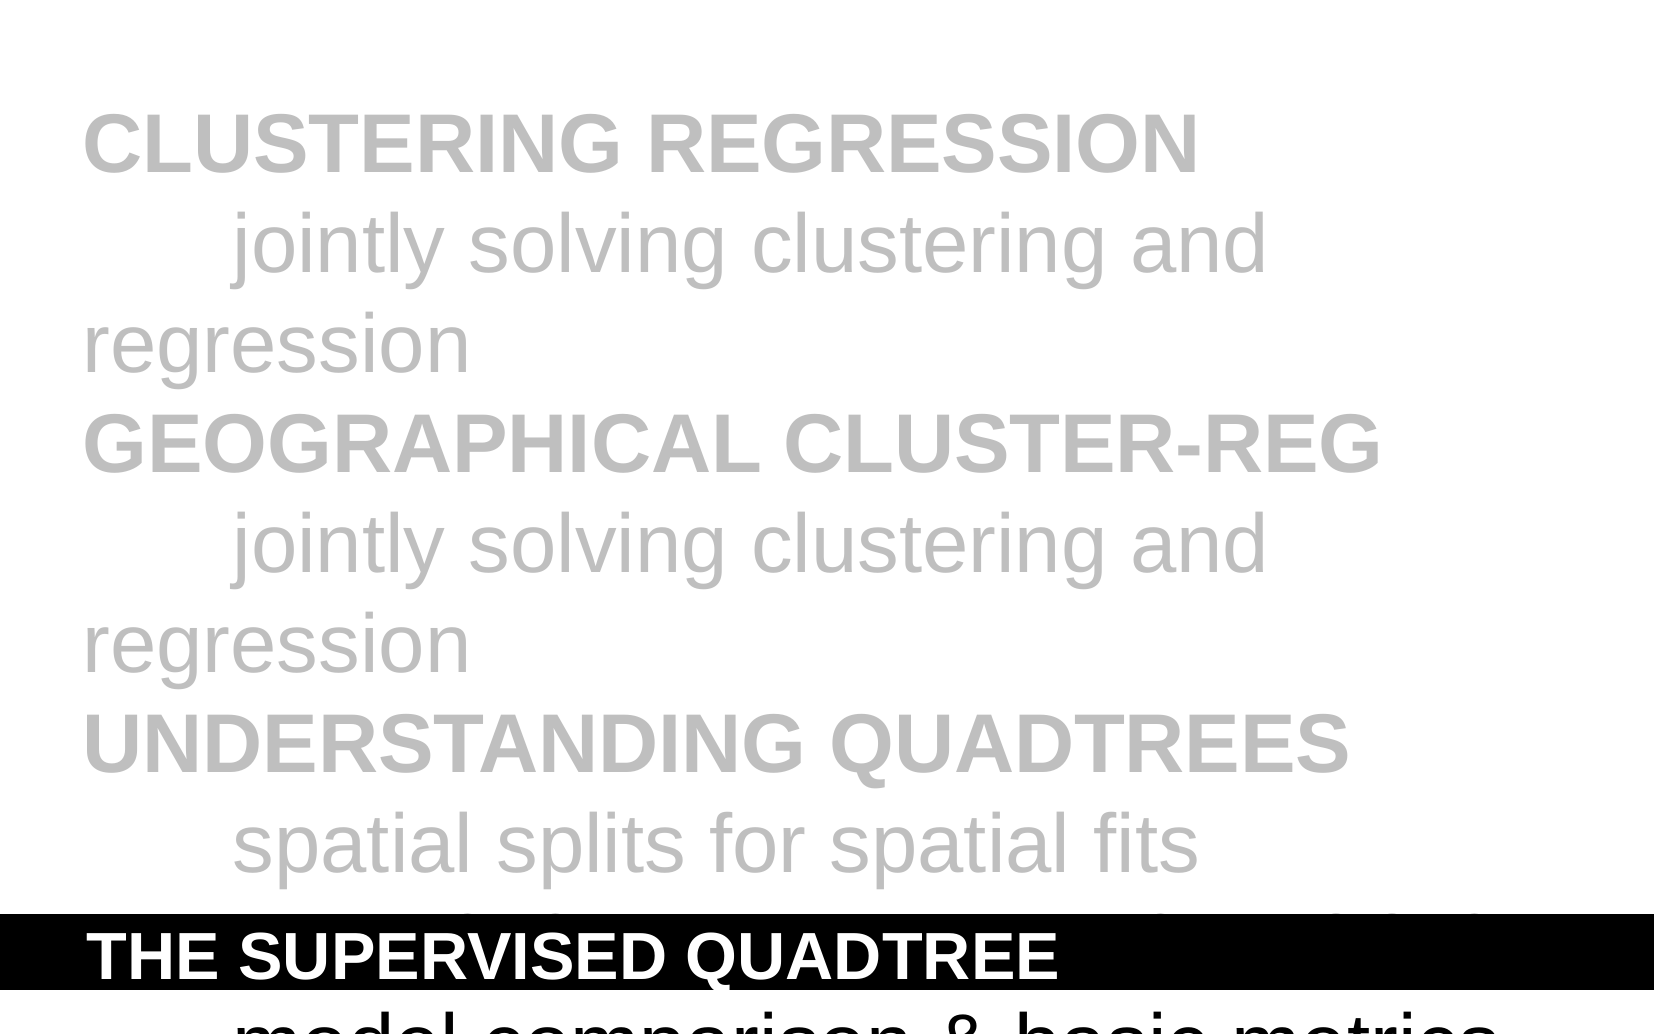

CLUSTERING REGRESSION
	jointly solving clustering and regression
GEOGRAPHICAL CLUSTER-REG
	jointly solving clustering and regression
UNDERSTANDING QUADTREES
	spatial splits for spatial fits
APPLYING QUADTREE REGRESSION
	model comparison & basic metrics
THE SUPERVISED QUADTREE